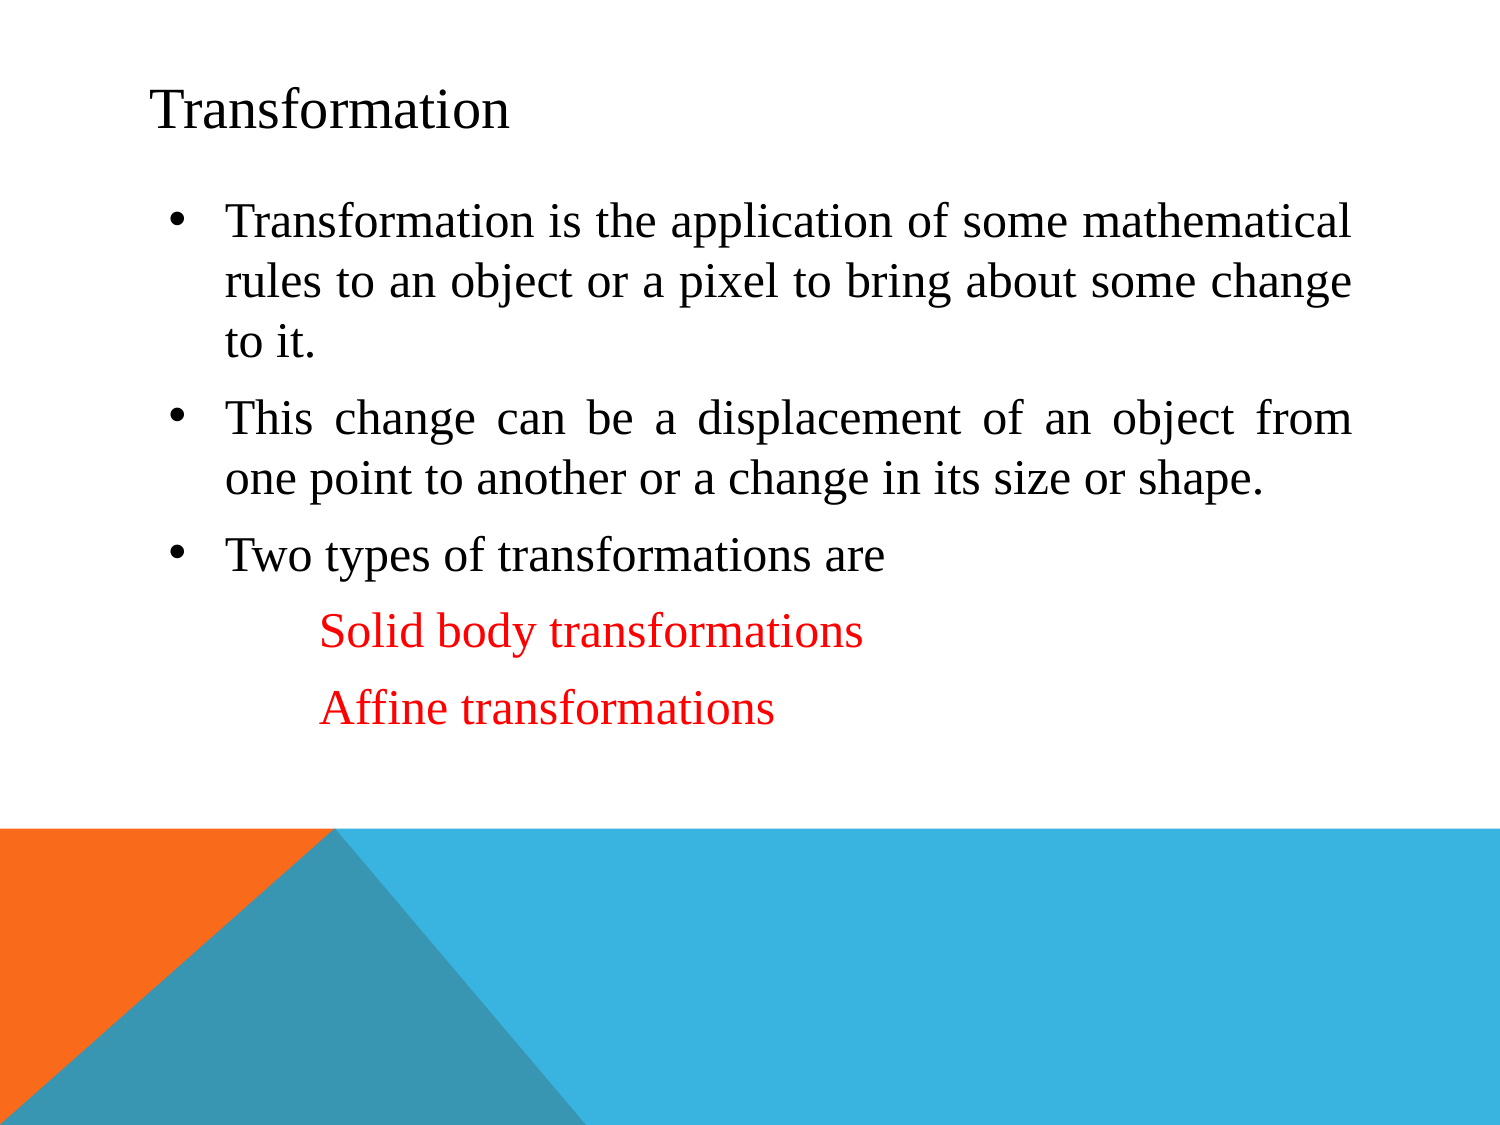

# Transformation
Transformation is the application of some mathematical rules to an object or a pixel to bring about some change to it.
This change can be a displacement of an object from one point to another or a change in its size or shape.
Two types of transformations are
	Solid body transformations
	Affine transformations